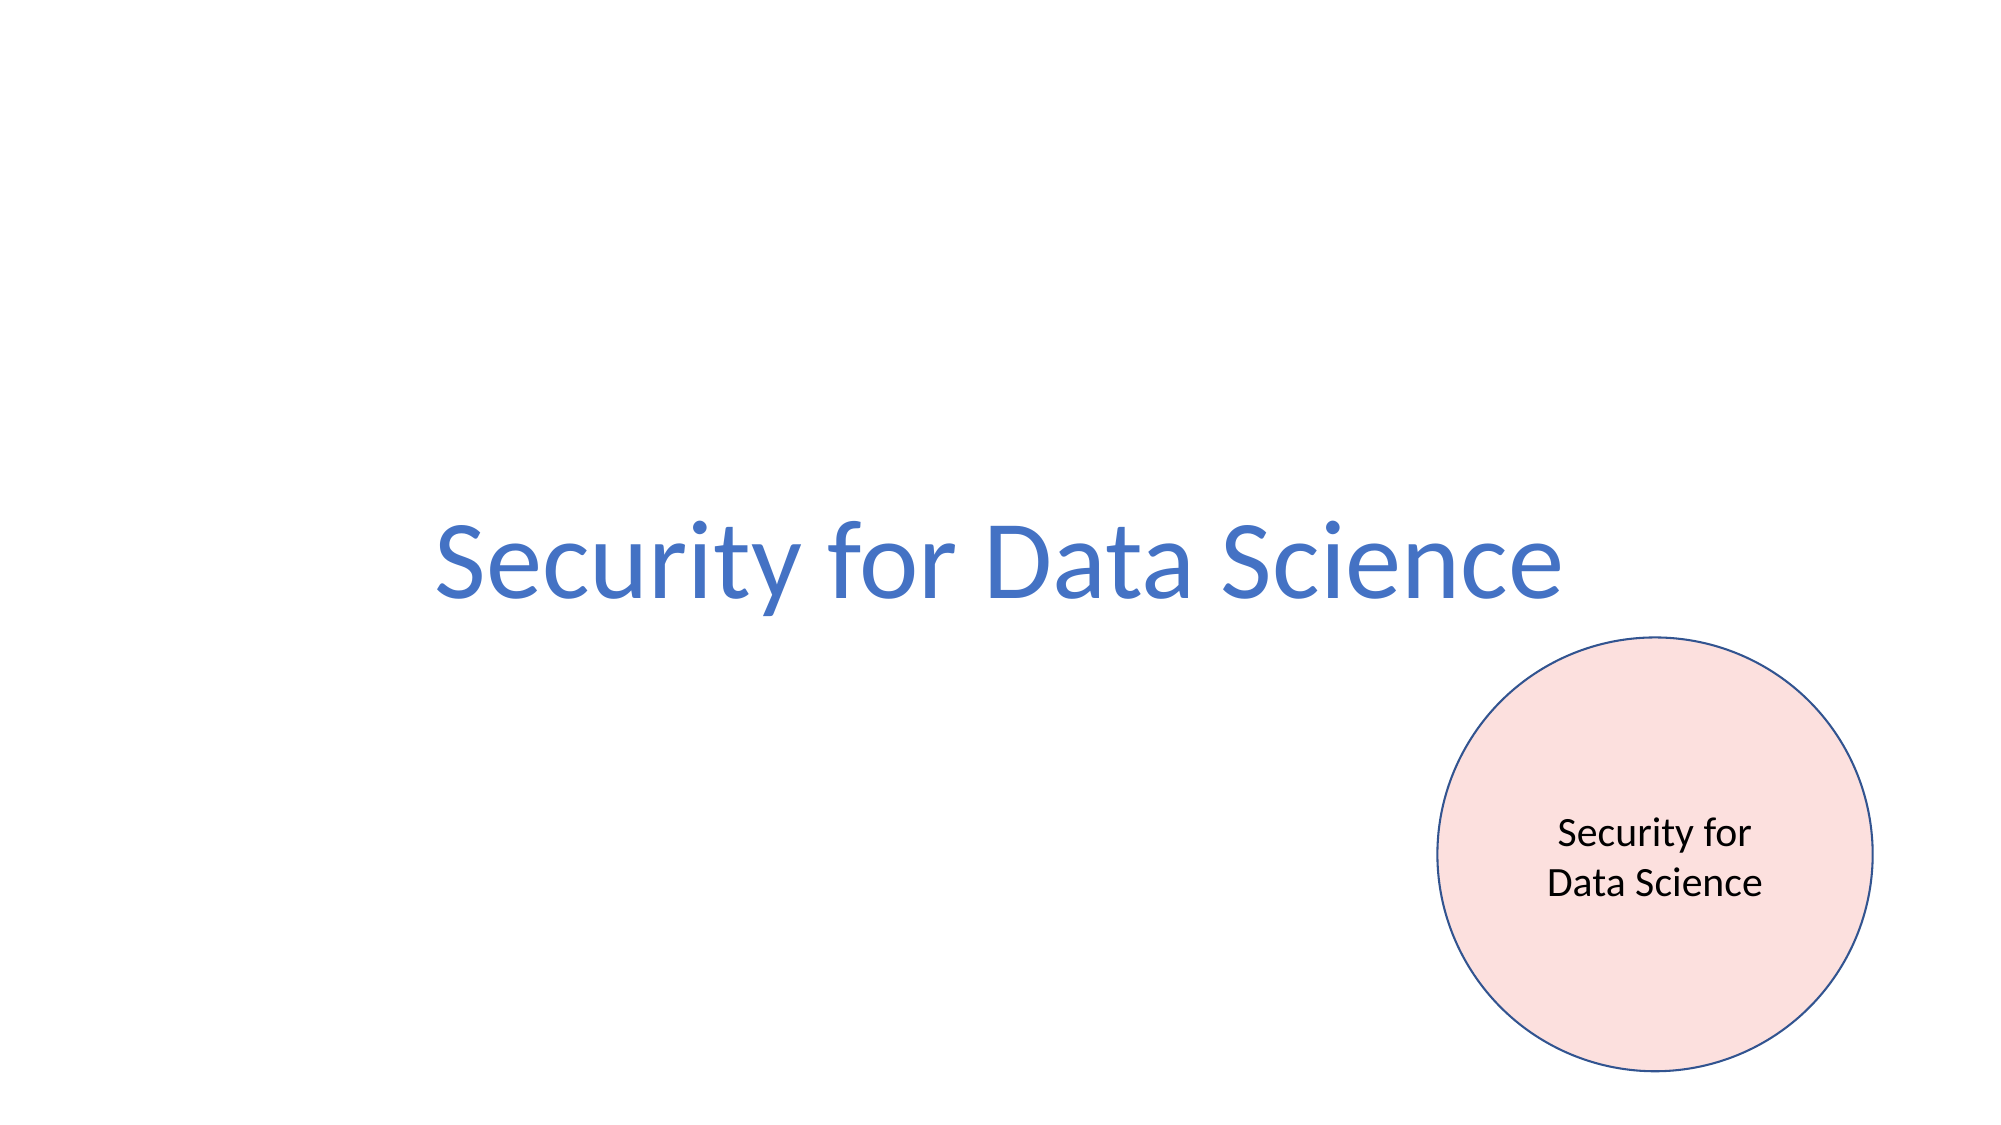

# Security for Data Science
Security for Data Science